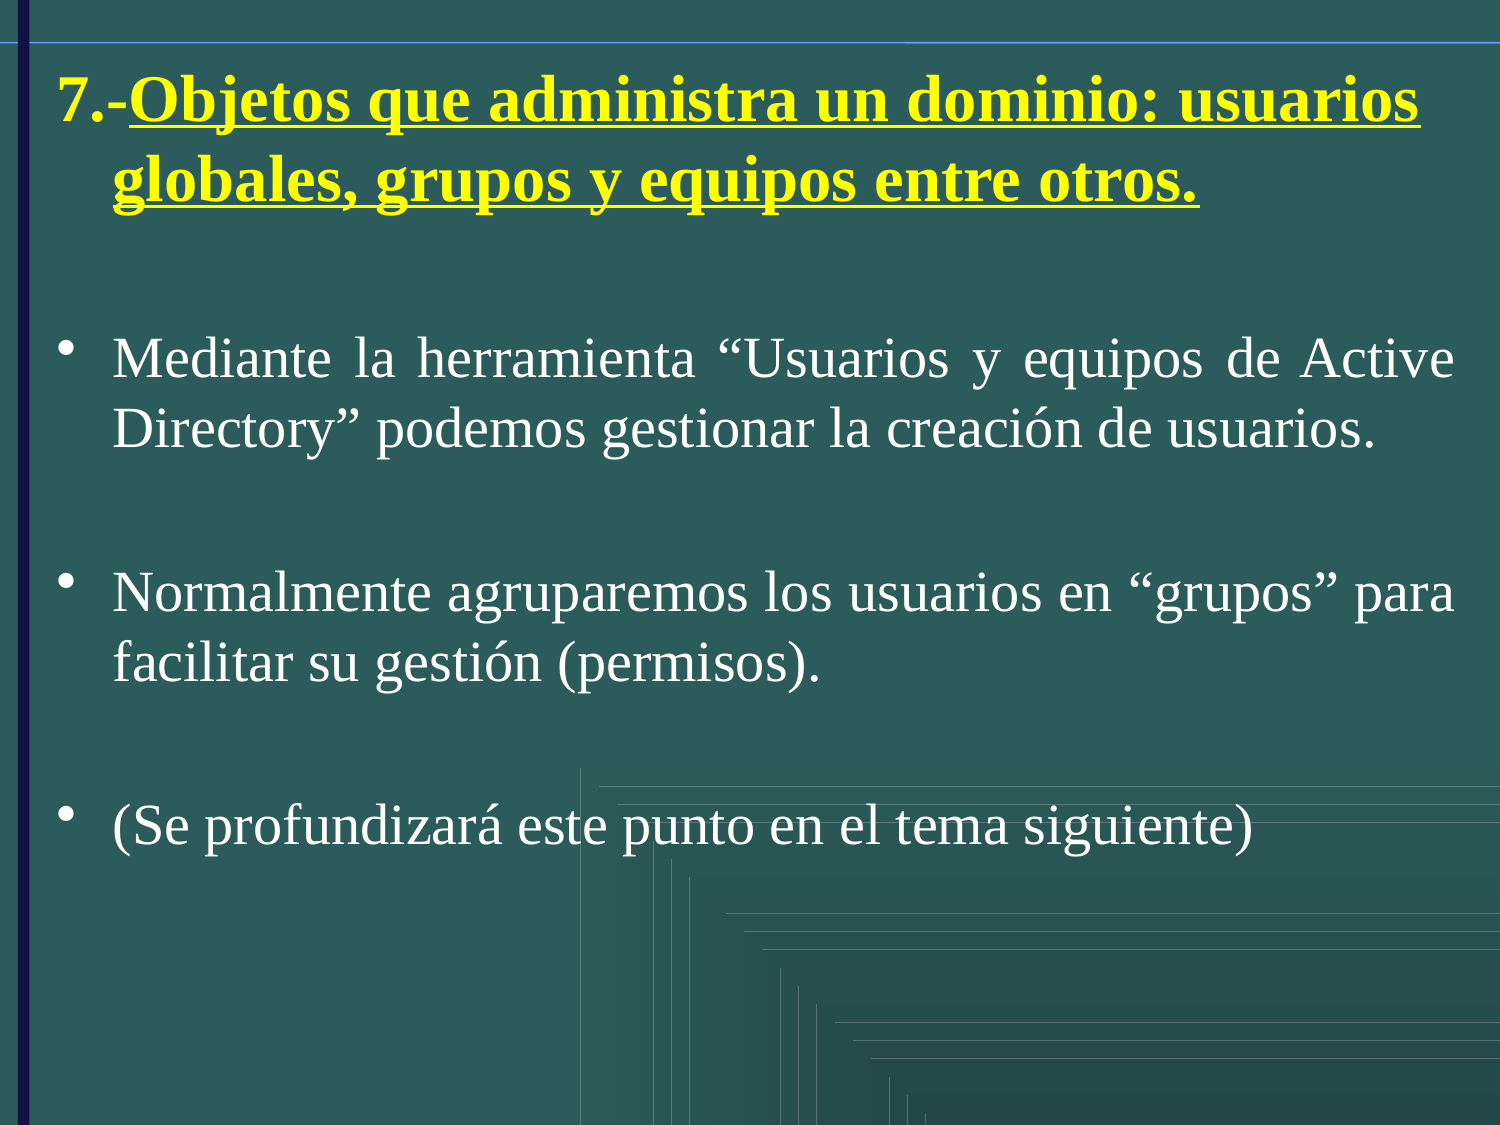

7.-Objetos que administra un dominio: usuarios globales, grupos y equipos entre otros.

Mediante la herramienta “Usuarios y equipos de Active Directory” podemos gestionar la creación de usuarios.

Normalmente agruparemos los usuarios en “grupos” para facilitar su gestión (permisos).

(Se profundizará este punto en el tema siguiente)